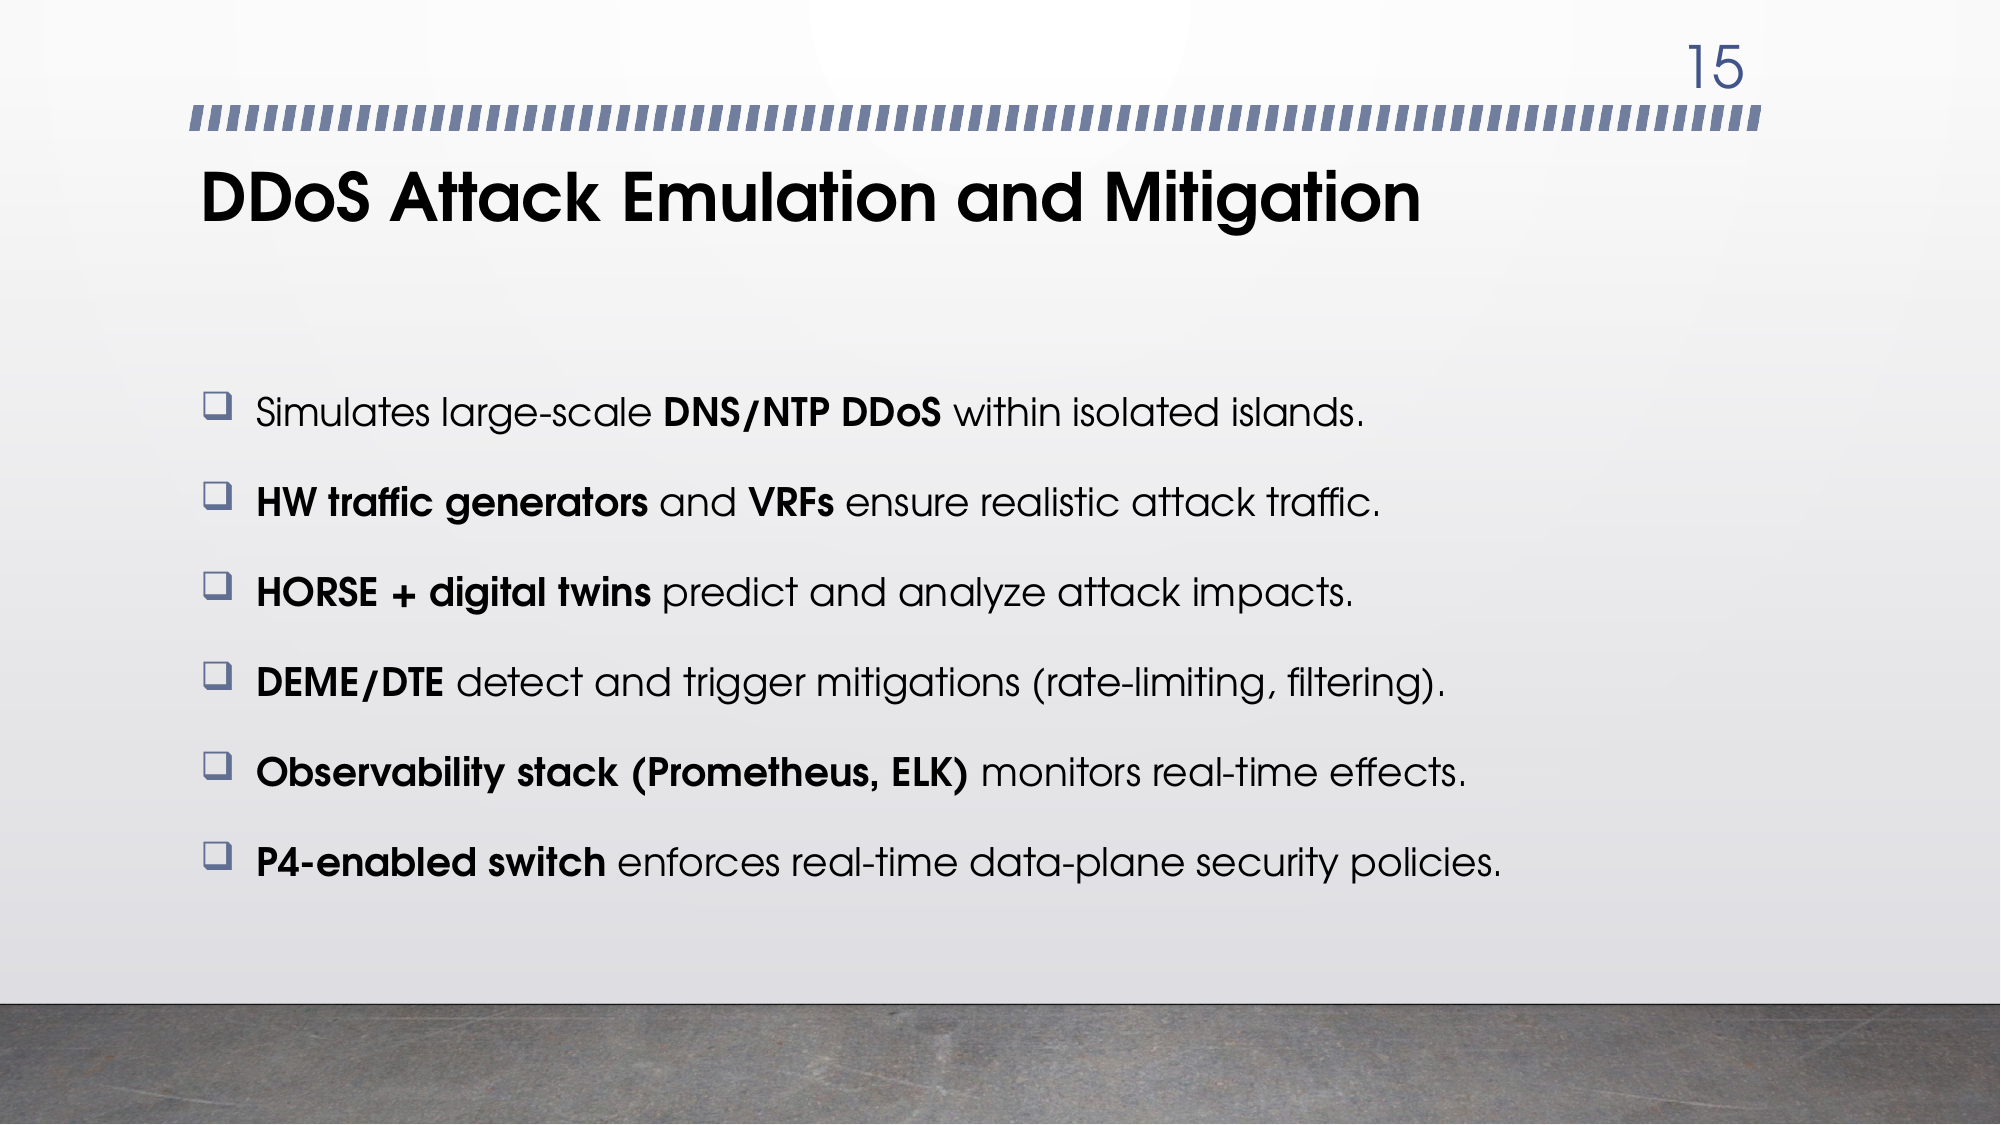

15
# DDoS Attack Emulation and Mitigation
Simulates large-scale DNS/NTP DDoS within isolated islands.
HW traffic generators and VRFs ensure realistic attack traffic.
HORSE + digital twins predict and analyze attack impacts.
DEME/DTE detect and trigger mitigations (rate-limiting, filtering).
Observability stack (Prometheus, ELK) monitors real-time effects.
P4-enabled switch enforces real-time data-plane security policies.